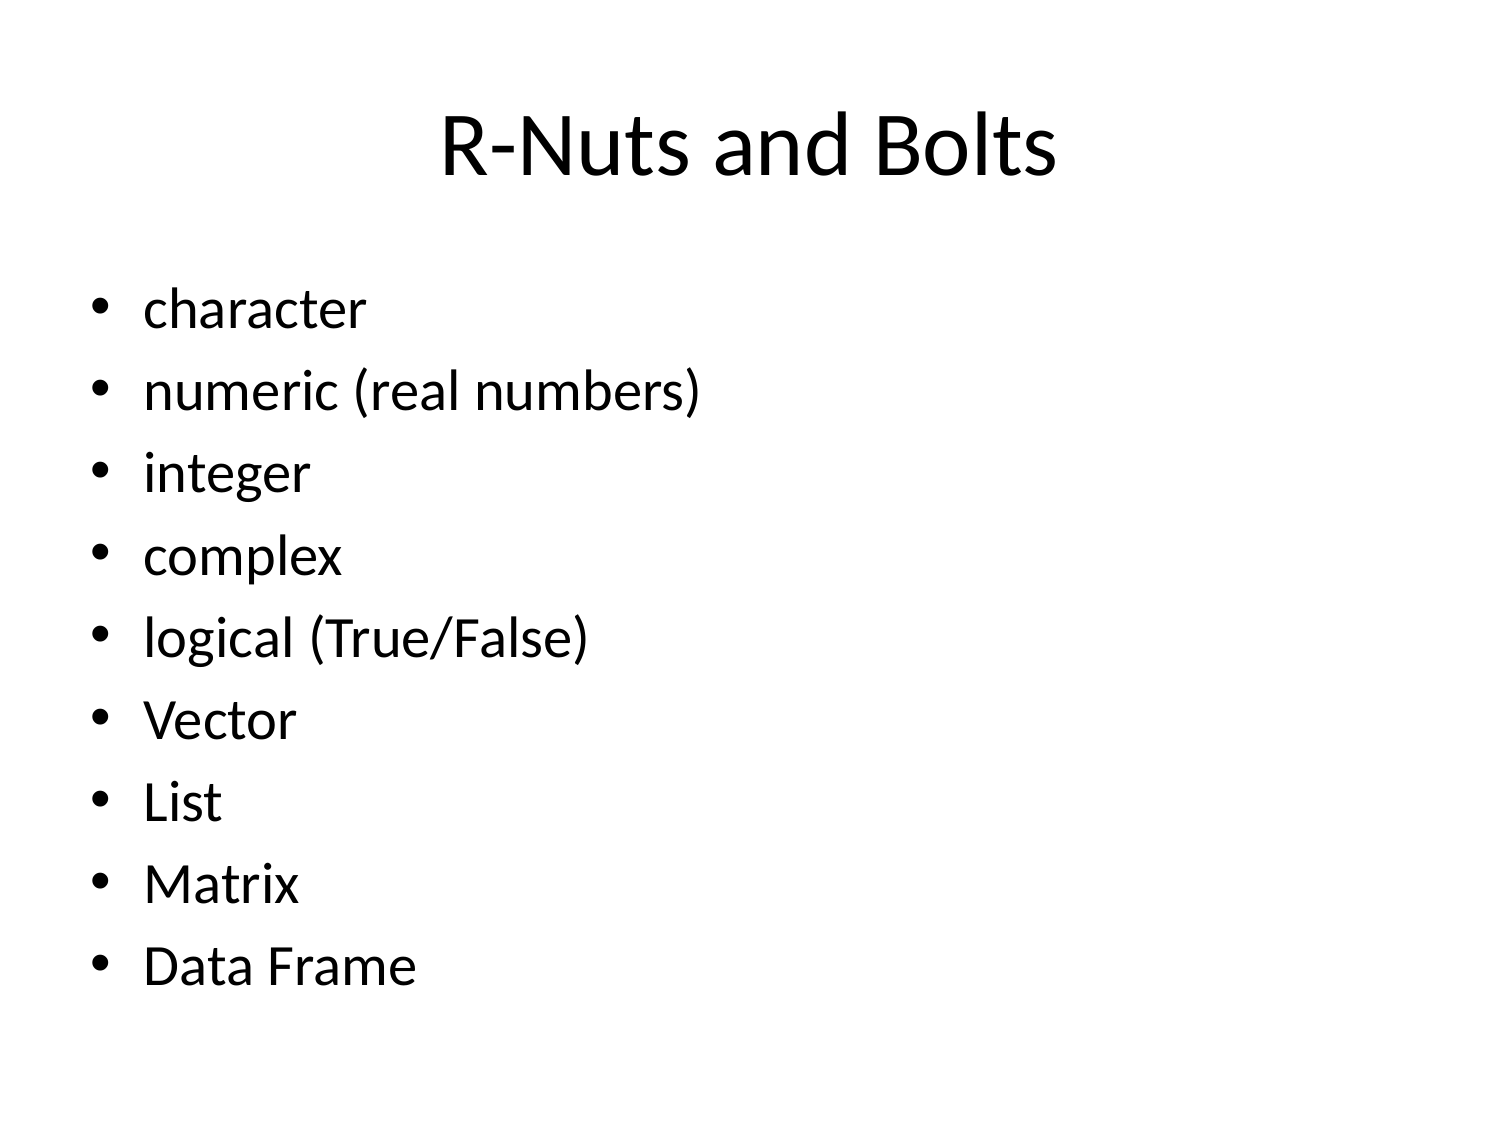

# R-Nuts and Bolts
character
numeric (real numbers)
integer
complex
logical (True/False)
Vector
List
Matrix
Data Frame